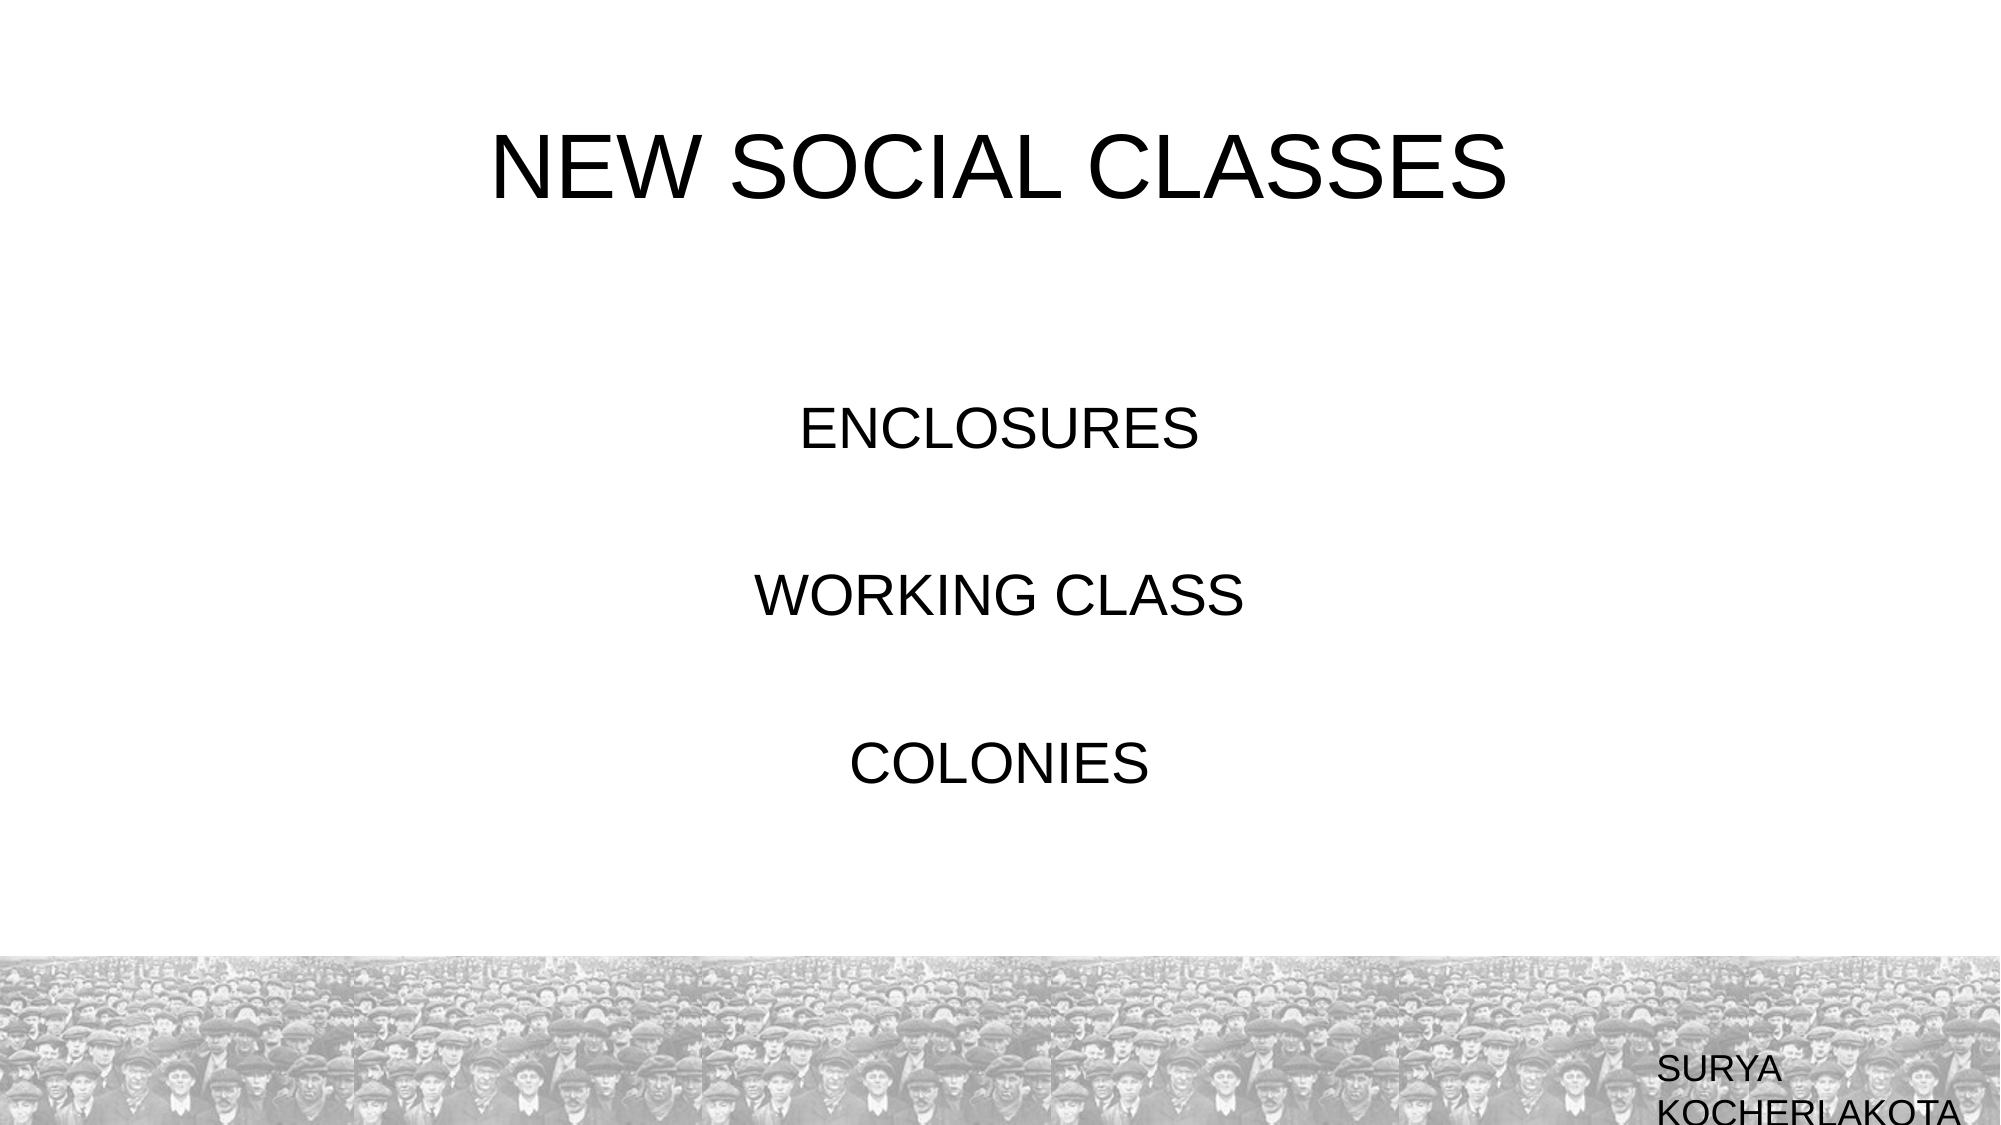

# NEW SOCIAL CLASSES

ENCLOSURES

WORKING CLASS

COLONIES

SURYA KOCHERLAKOTA